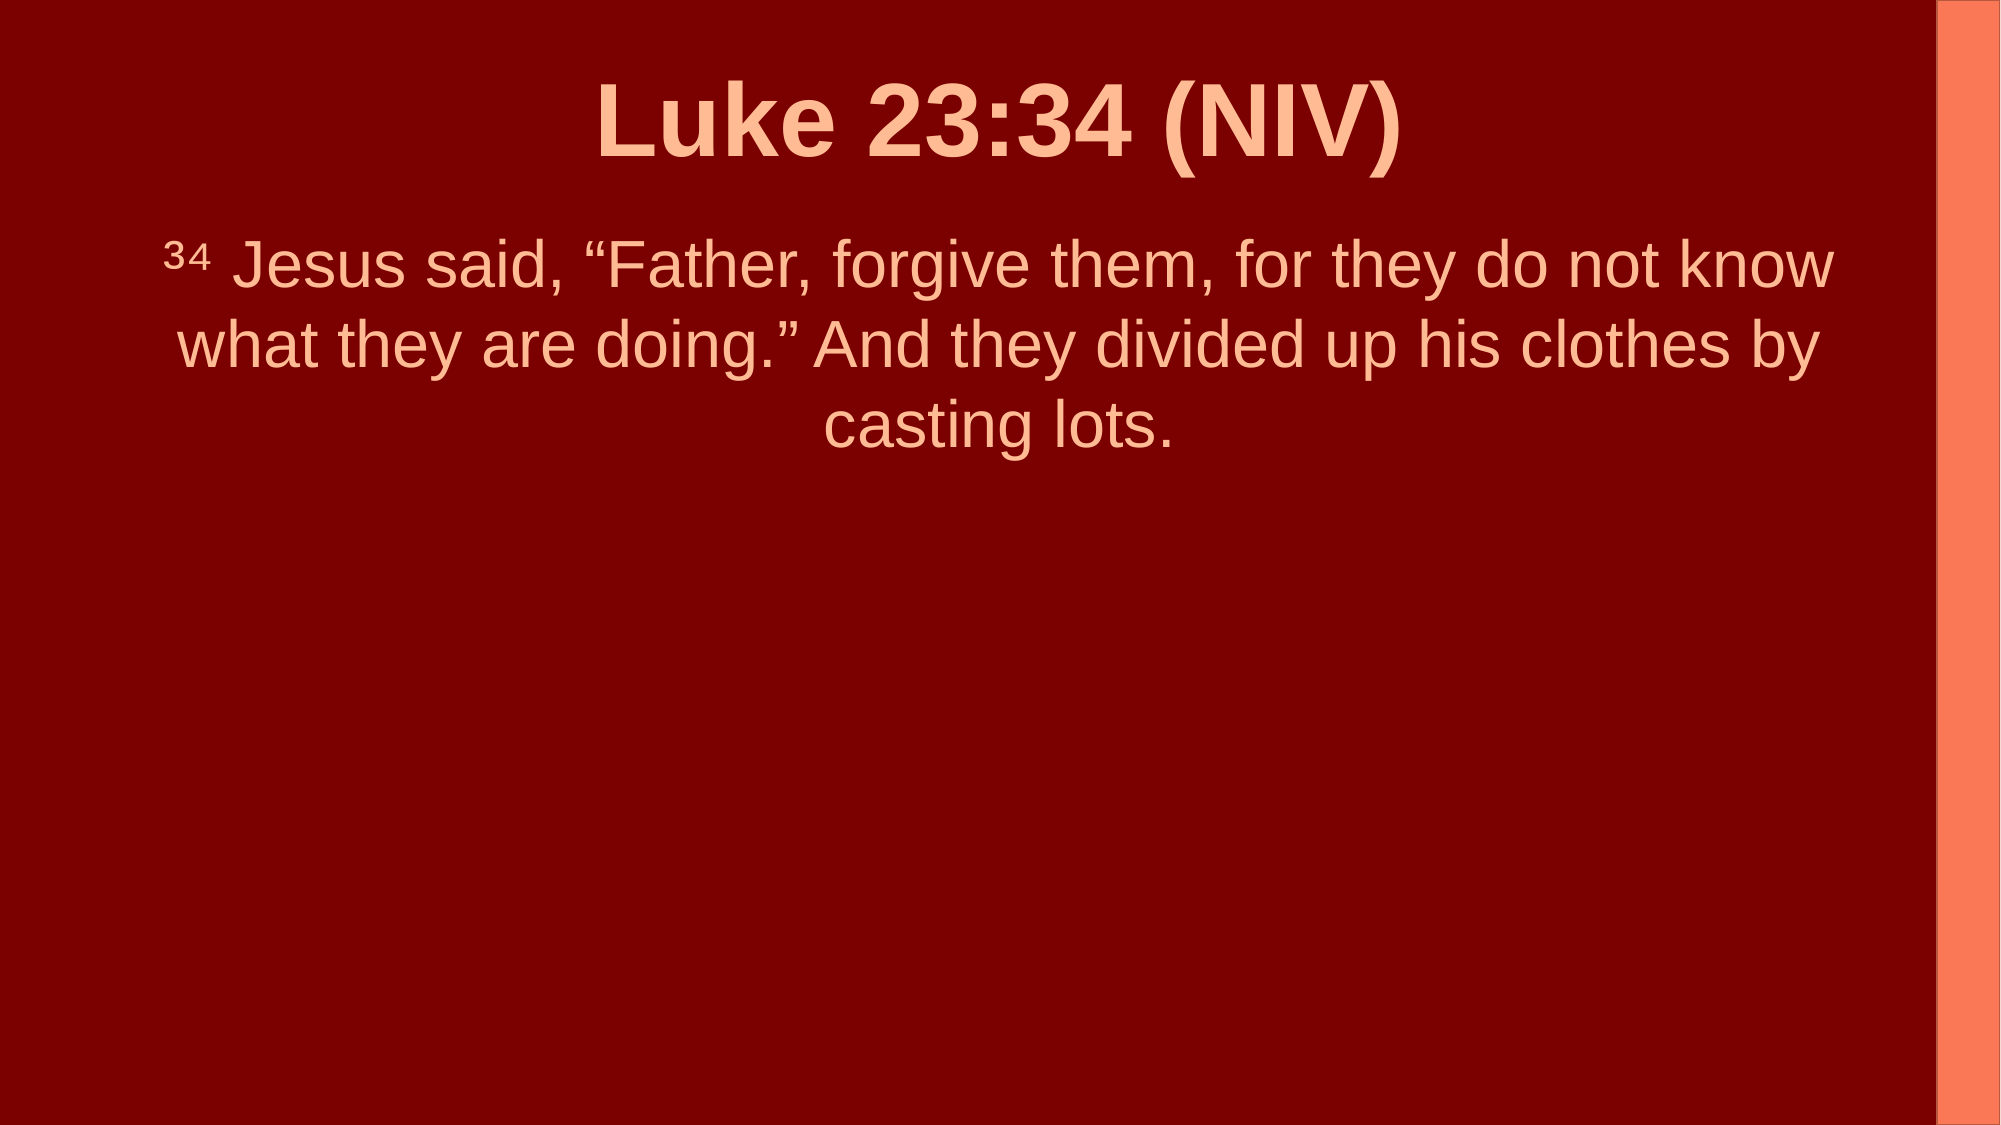

Luke 23:34 (NIV)
³⁴ Jesus said, “Father, forgive them, for they do not know what they are doing.” And they divided up his clothes by casting lots.